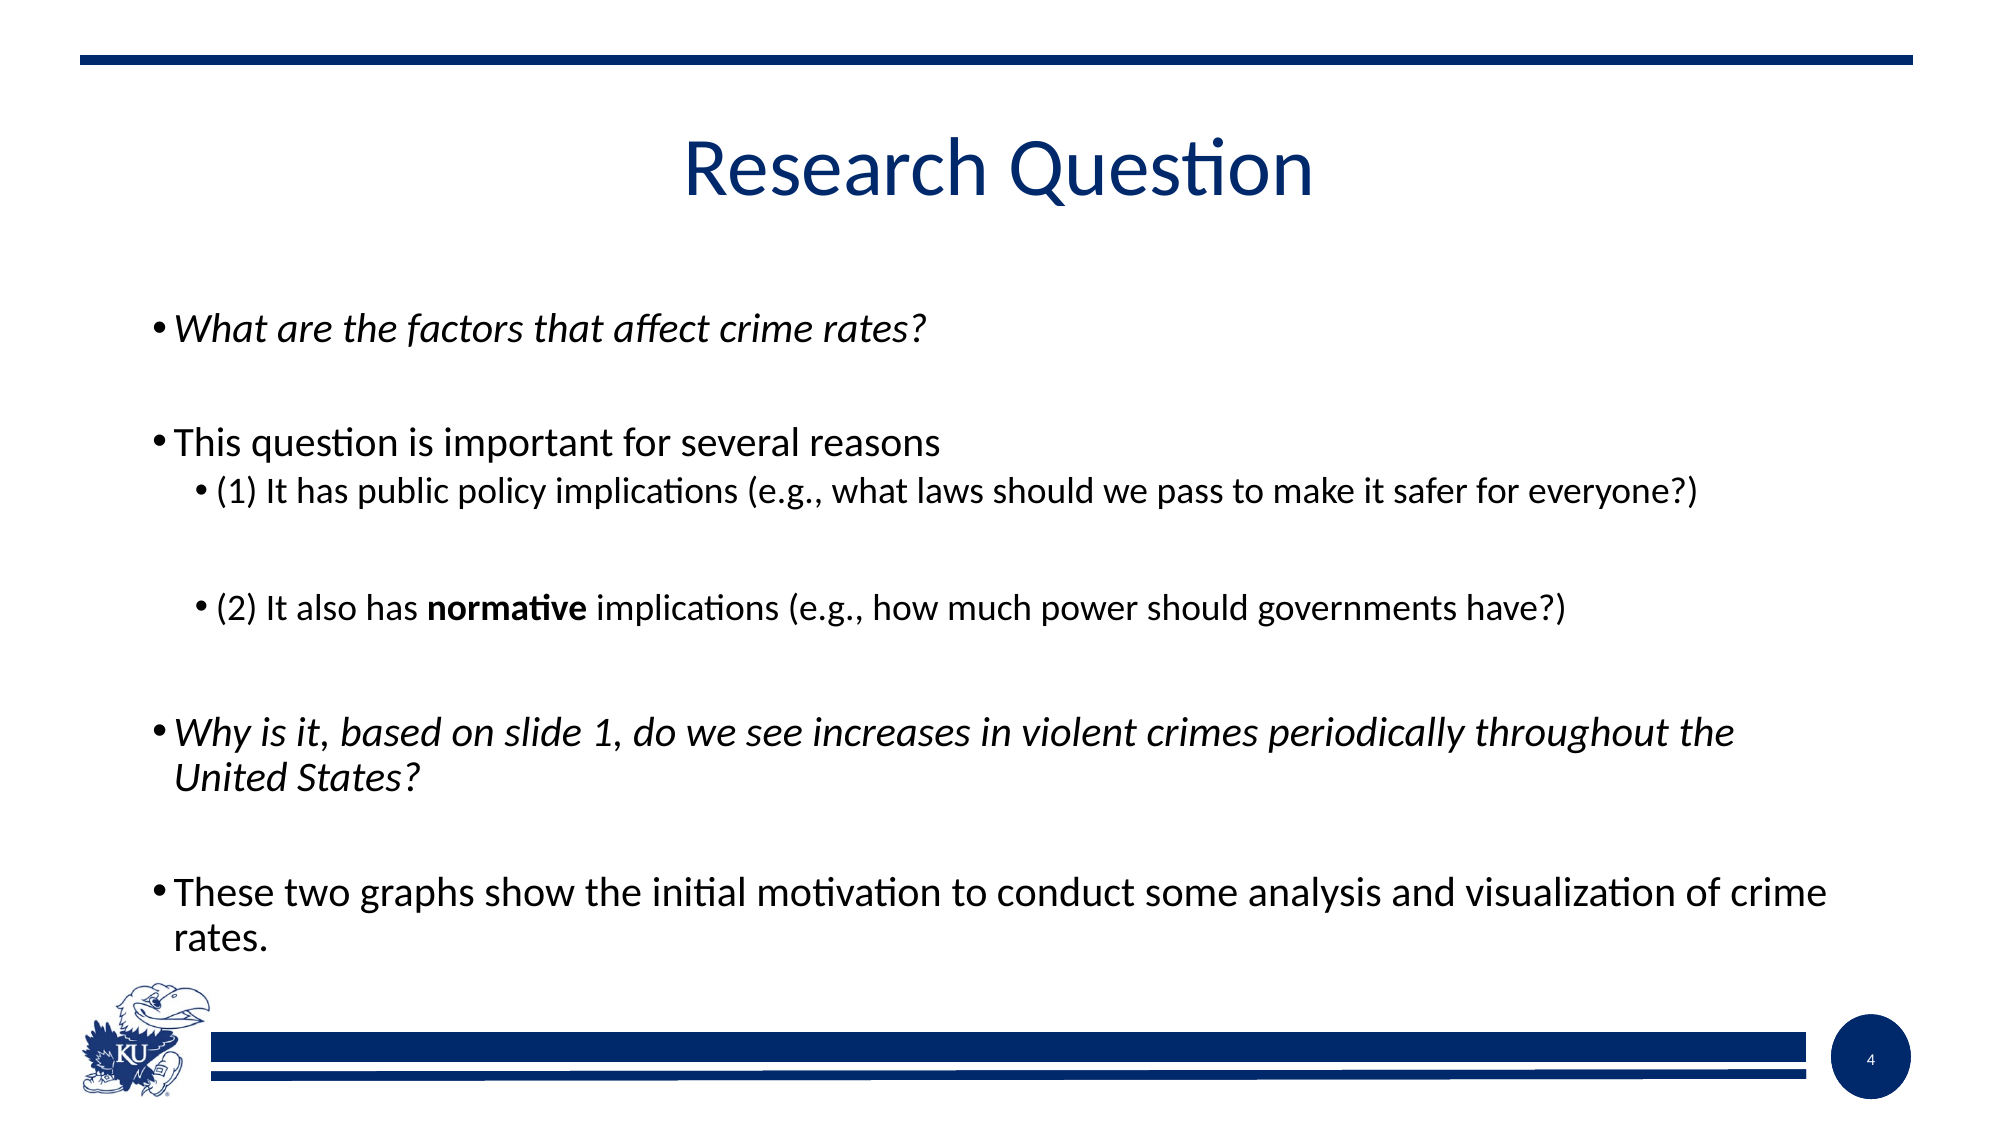

# Research Question
What are the factors that affect crime rates?

This question is important for several reasons
(1) It has public policy implications (e.g., what laws should we pass to make it safer for everyone?)

(2) It also has normative implications (e.g., how much power should governments have?)

Why is it, based on slide 1, do we see increases in violent crimes periodically throughout the United States?

These two graphs show the initial motivation to conduct some analysis and visualization of crime rates.

4